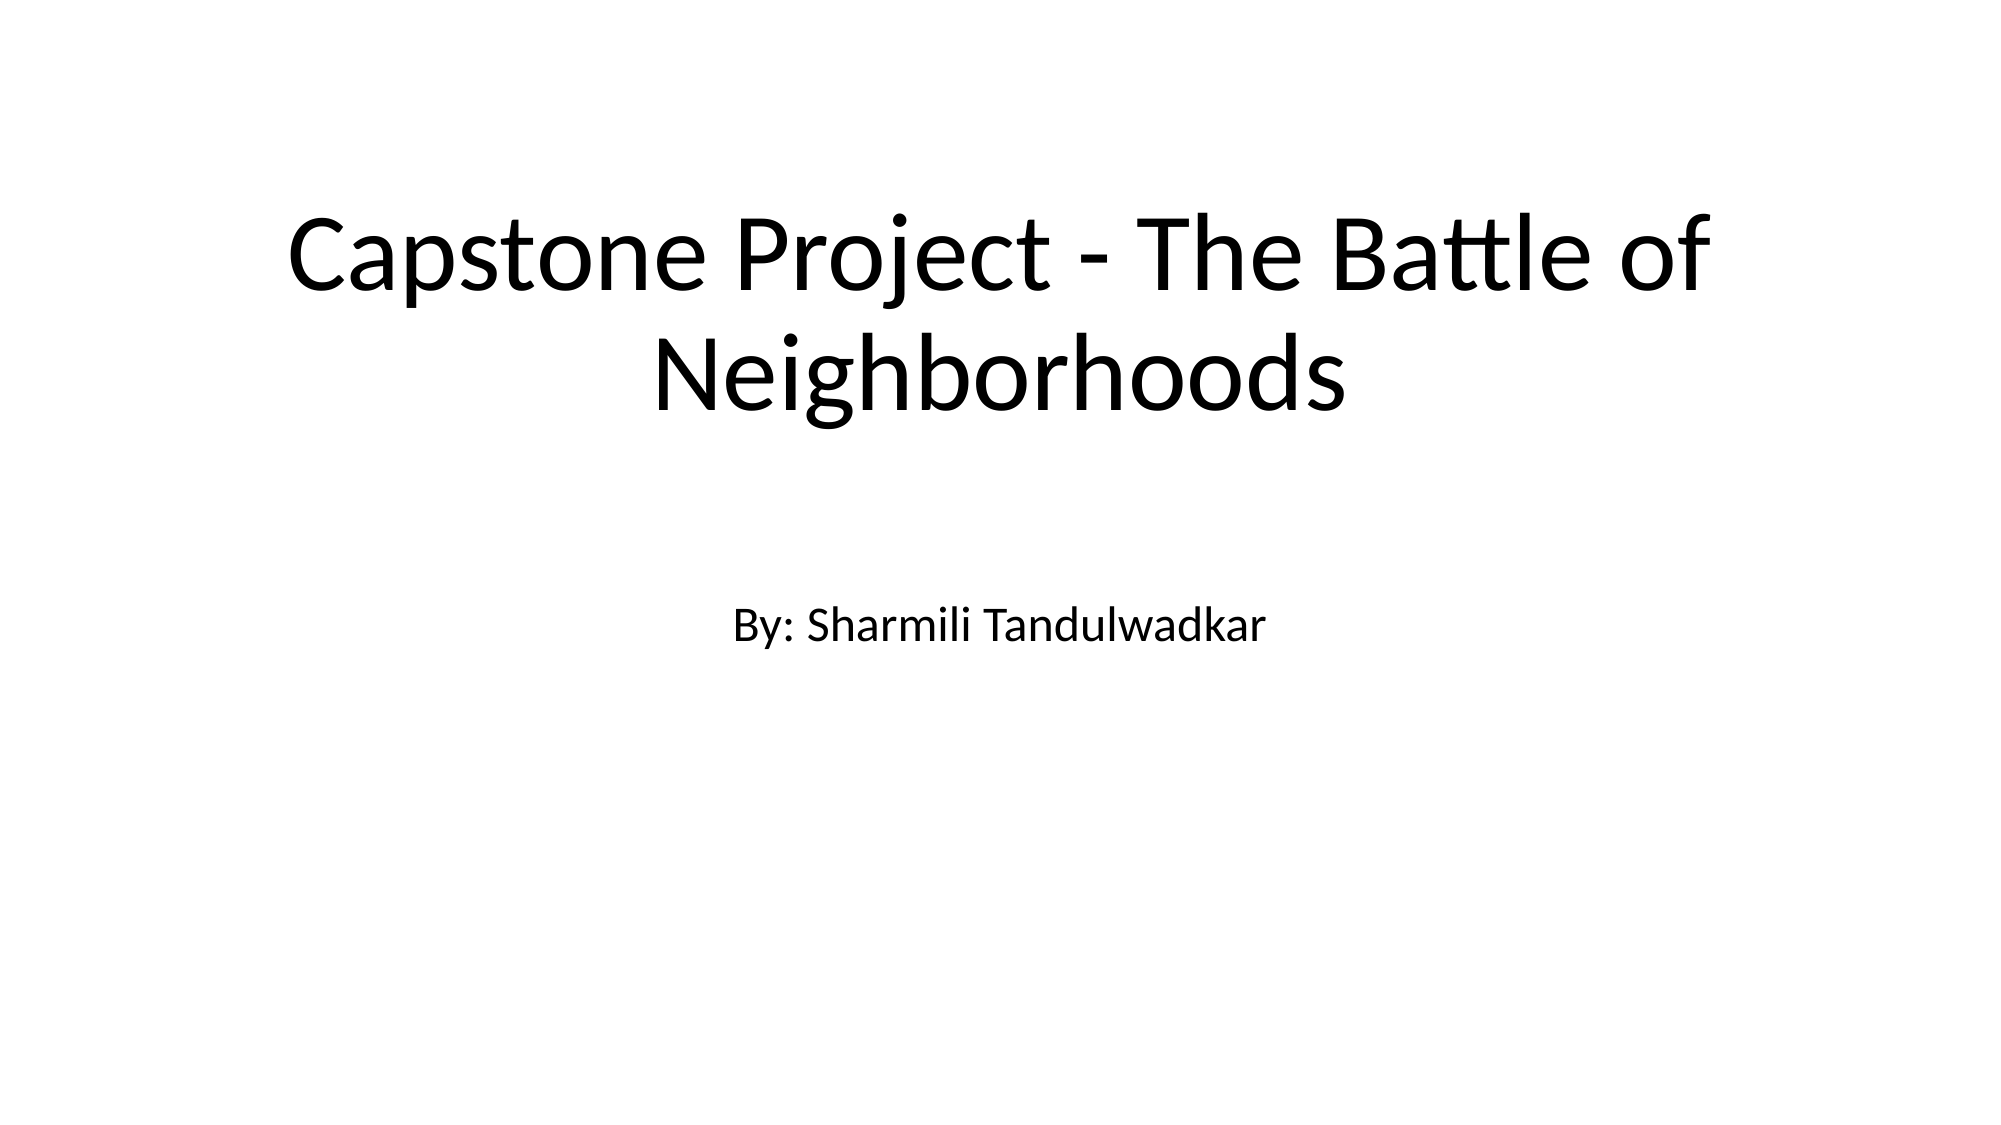

# Capstone Project - The Battle of Neighborhoods
By: Sharmili Tandulwadkar